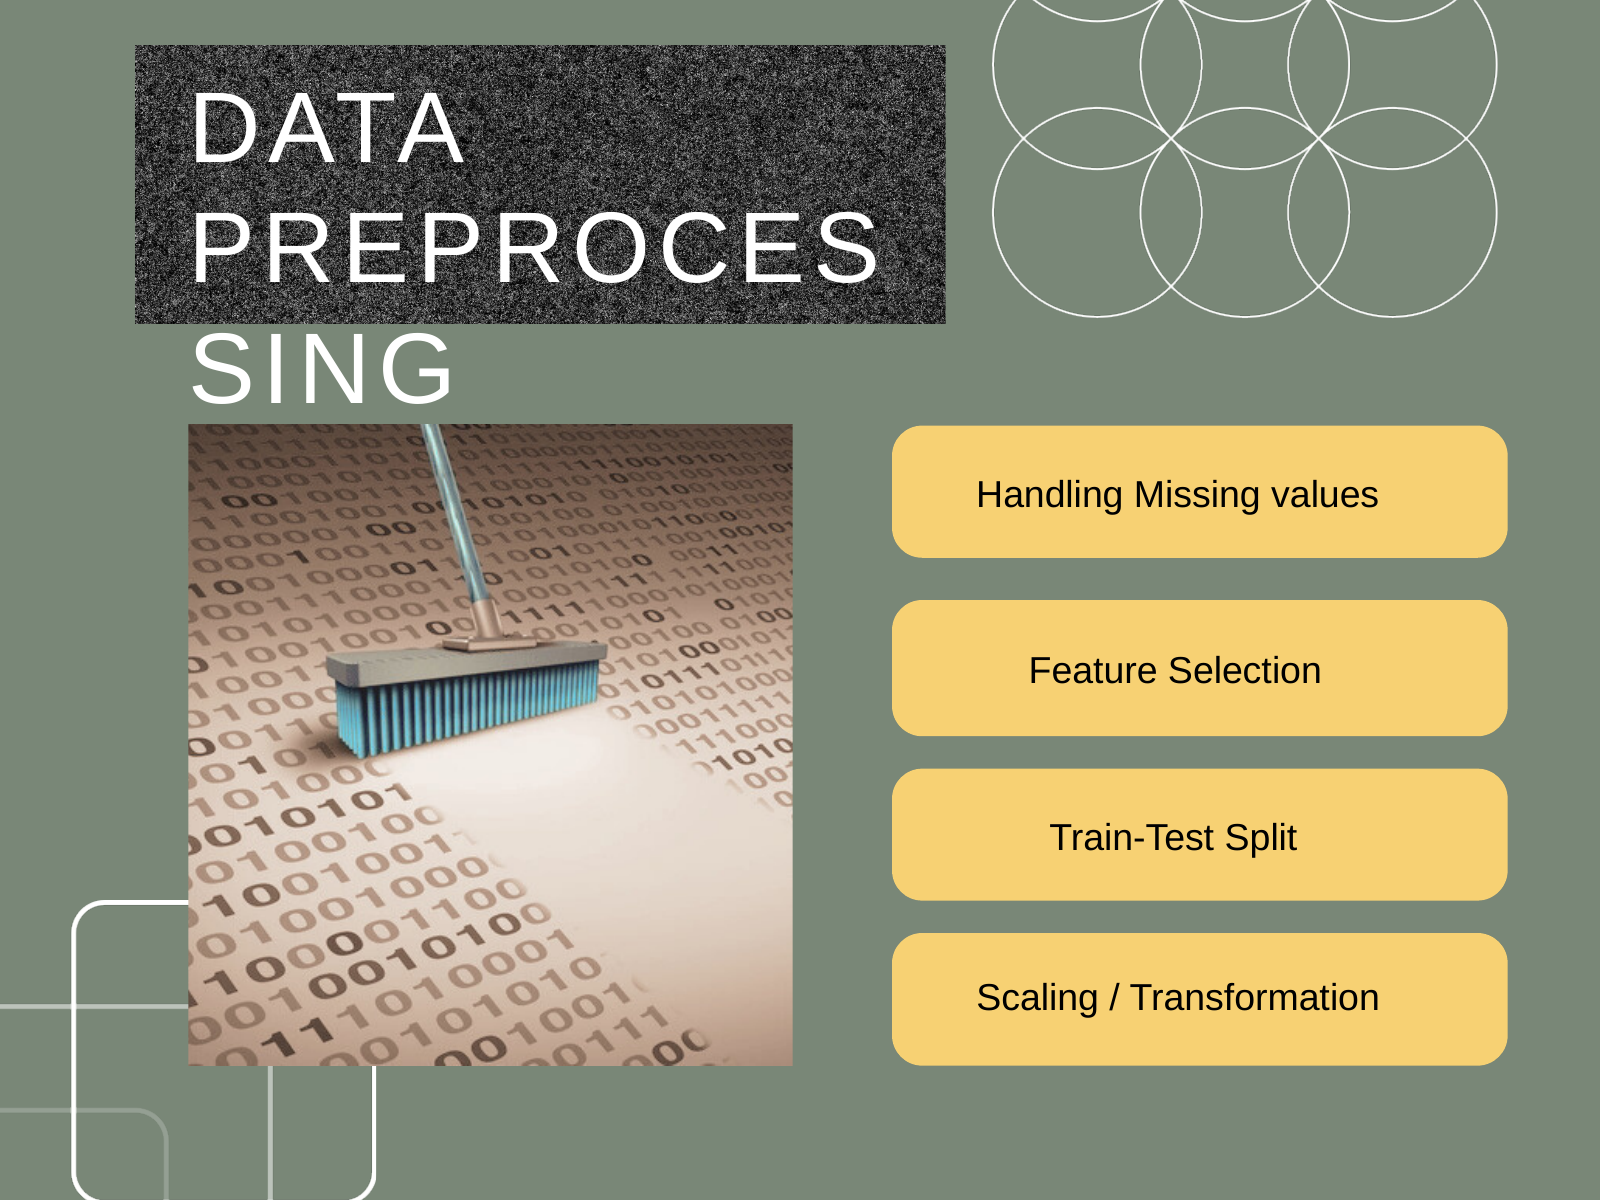

DATA PREPROCESSING

Handling Missing values

Feature Selection

Train-Test Split

Scaling / Transformation